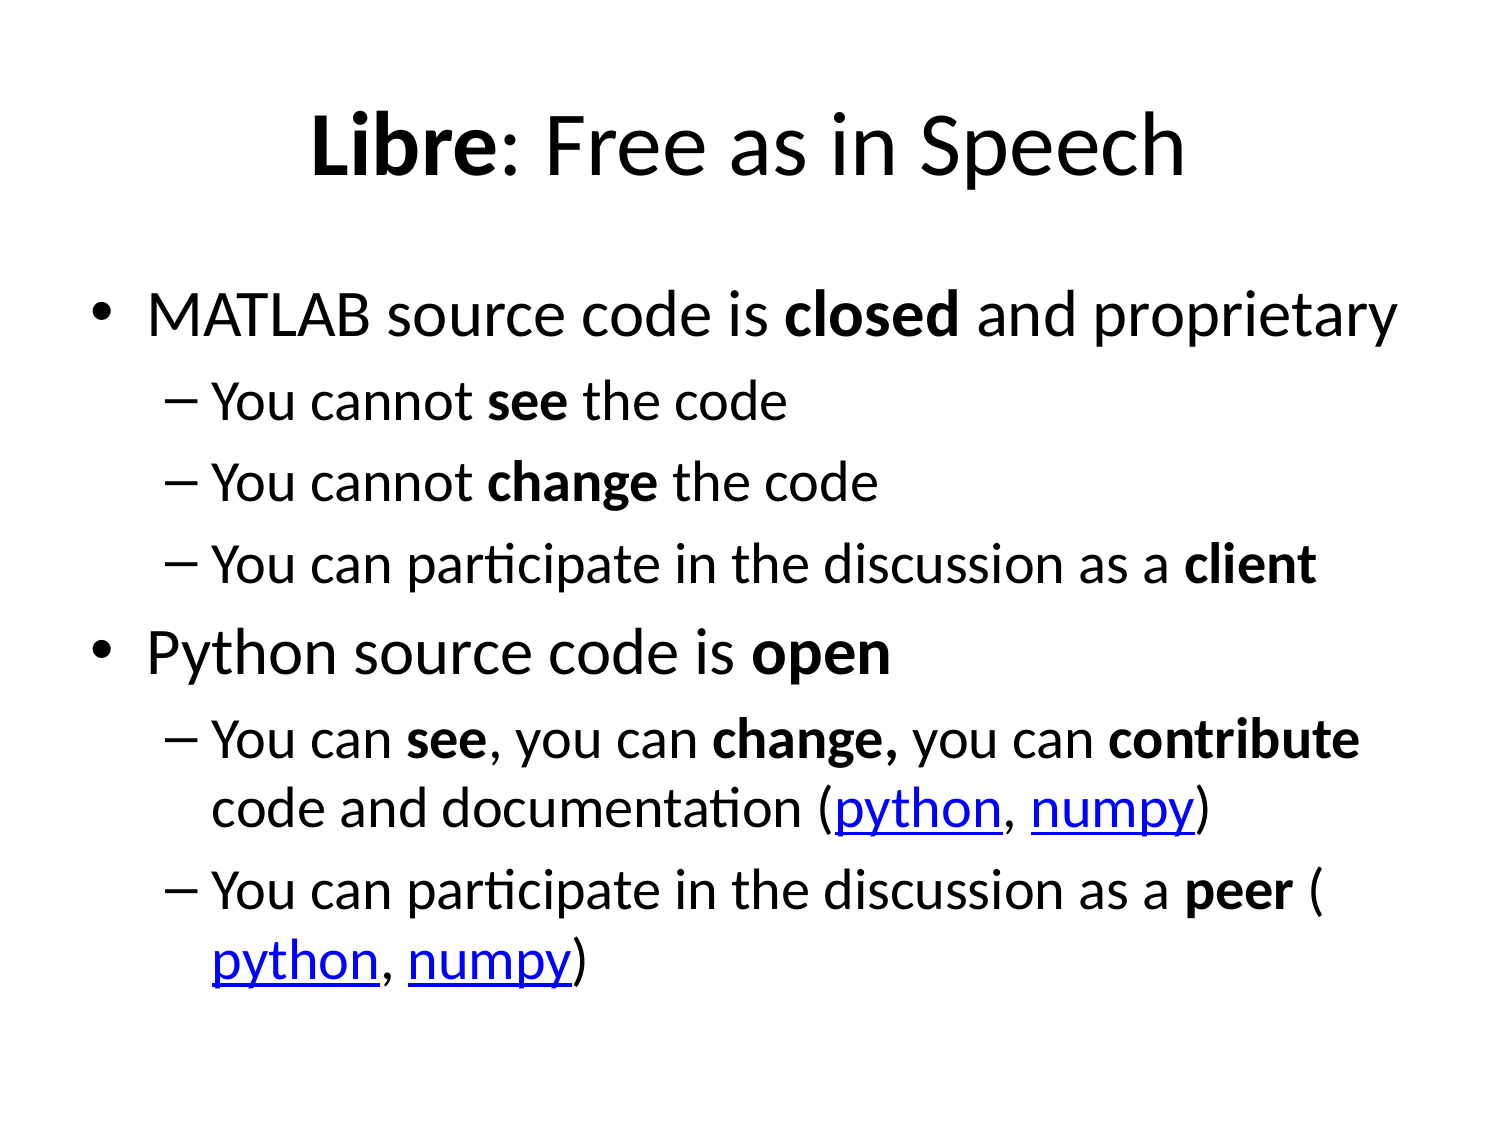

# Libre: Free as in Speech
MATLAB source code is closed and proprietary
You cannot see the code
You cannot change the code
You can participate in the discussion as a client
Python source code is open
You can see, you can change, you can contribute code and documentation (python, numpy)
You can participate in the discussion as a peer (python, numpy)